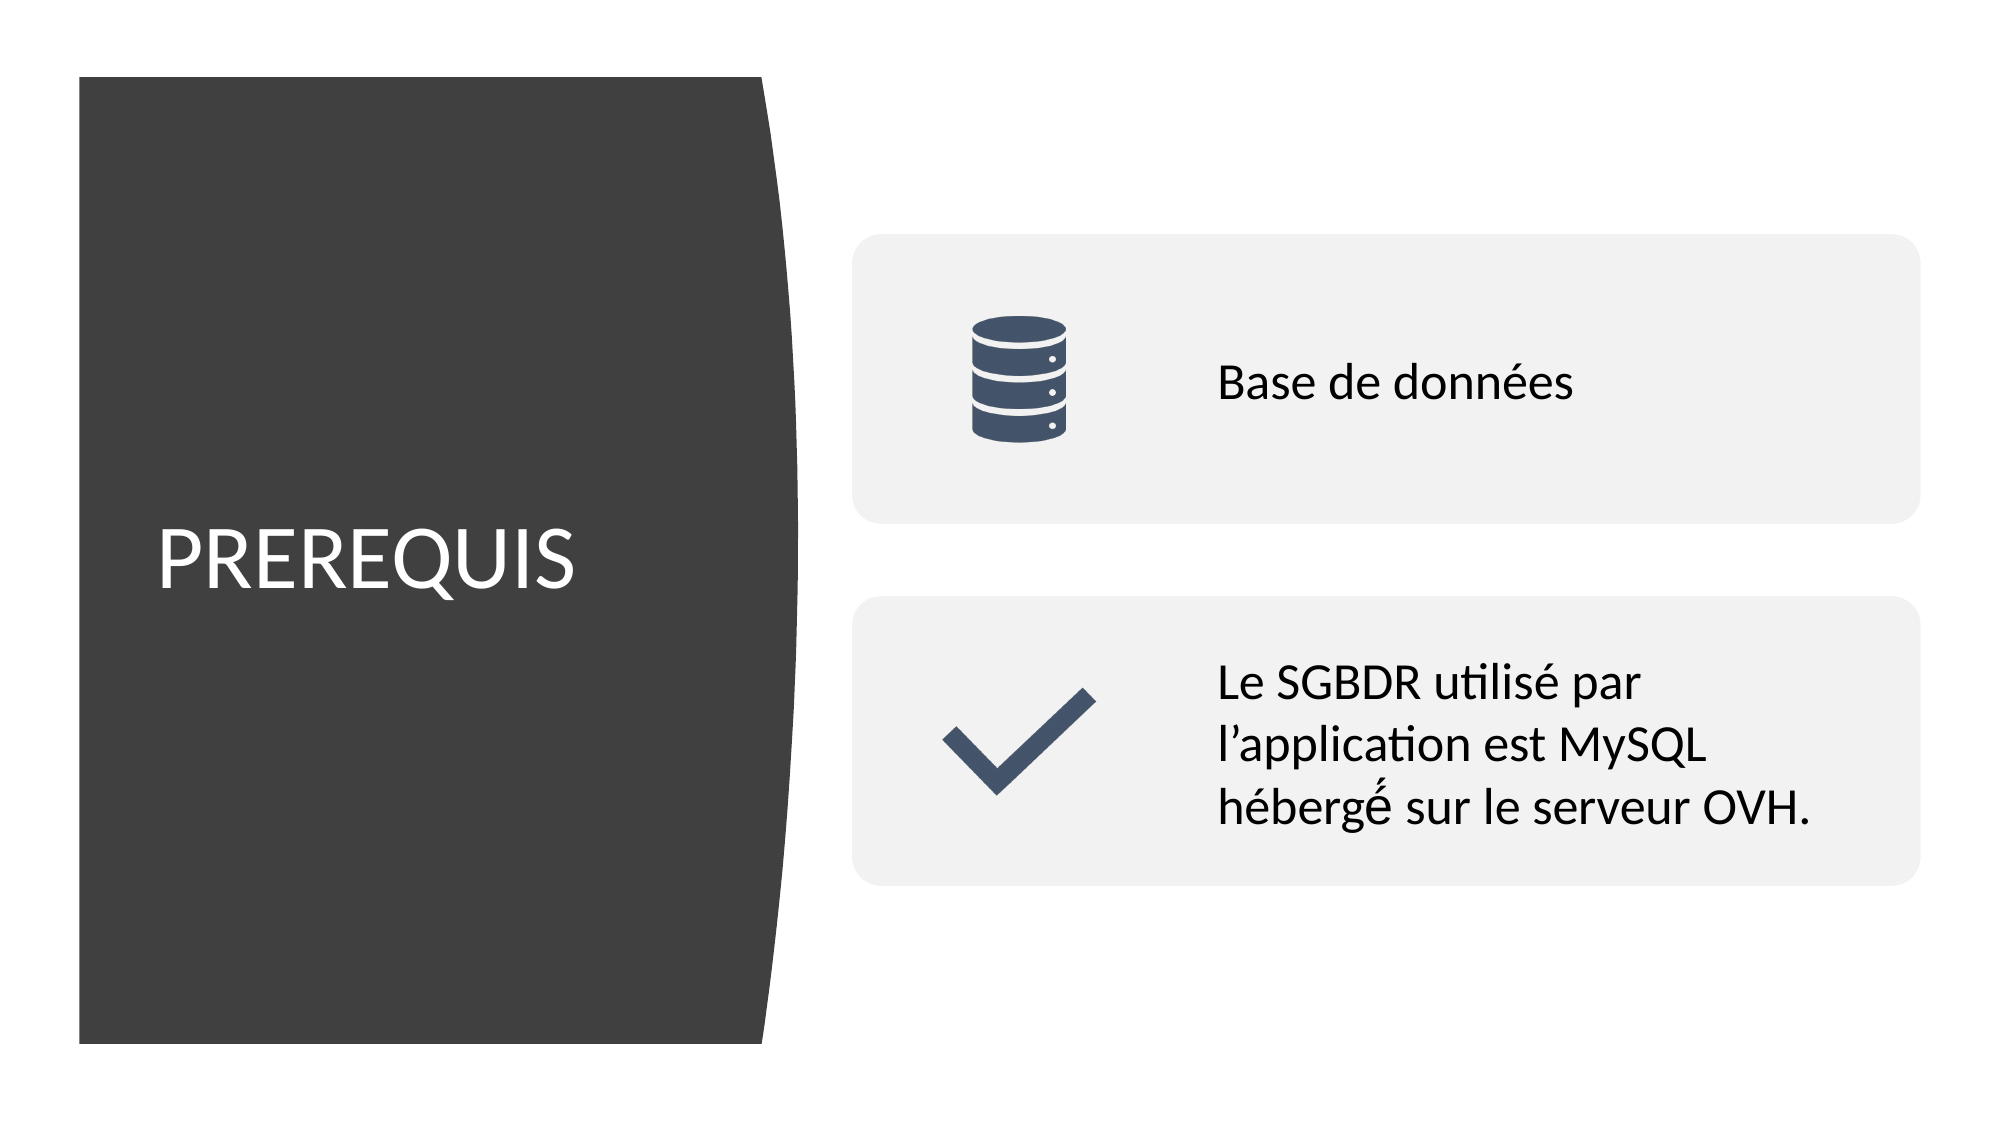

Base de données
Le SGBDR utilisé par l’application est MySQL hébergé́ sur le serveur OVH.

# PREREQUIS